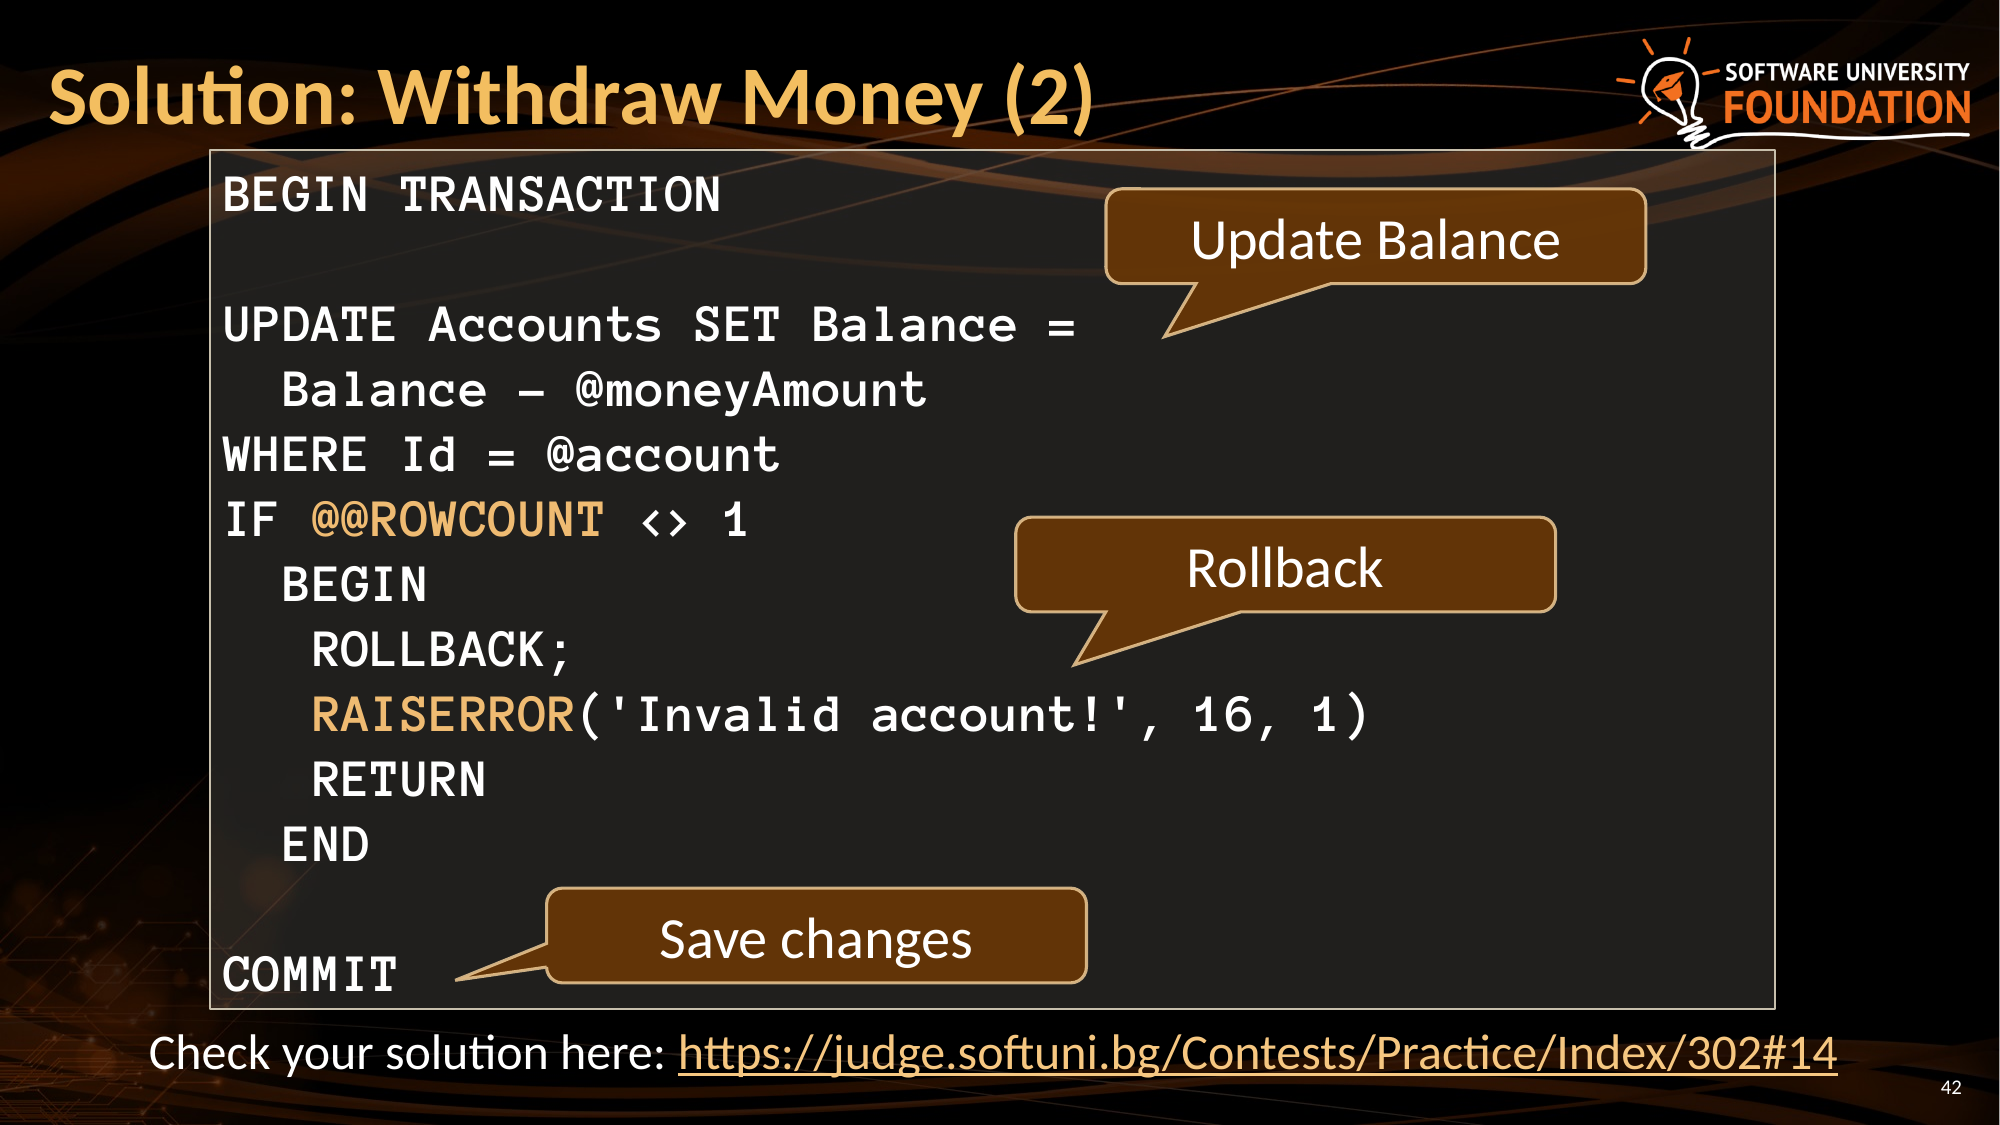

# Solution: Withdraw Money (2)
BEGIN TRANSACTION

UPDATE Accounts SET Balance =
  Balance - @moneyAmount
WHERE Id = @account
IF @@ROWCOUNT <> 1
  BEGIN
   ROLLBACK;
   RAISERROR('Invalid account!', 16, 1)
   RETURN
  END

COMMIT
Update Balance
Rollback
Save changes
Check your solution here: https://judge.softuni.bg/Contests/Practice/Index/302#14
42